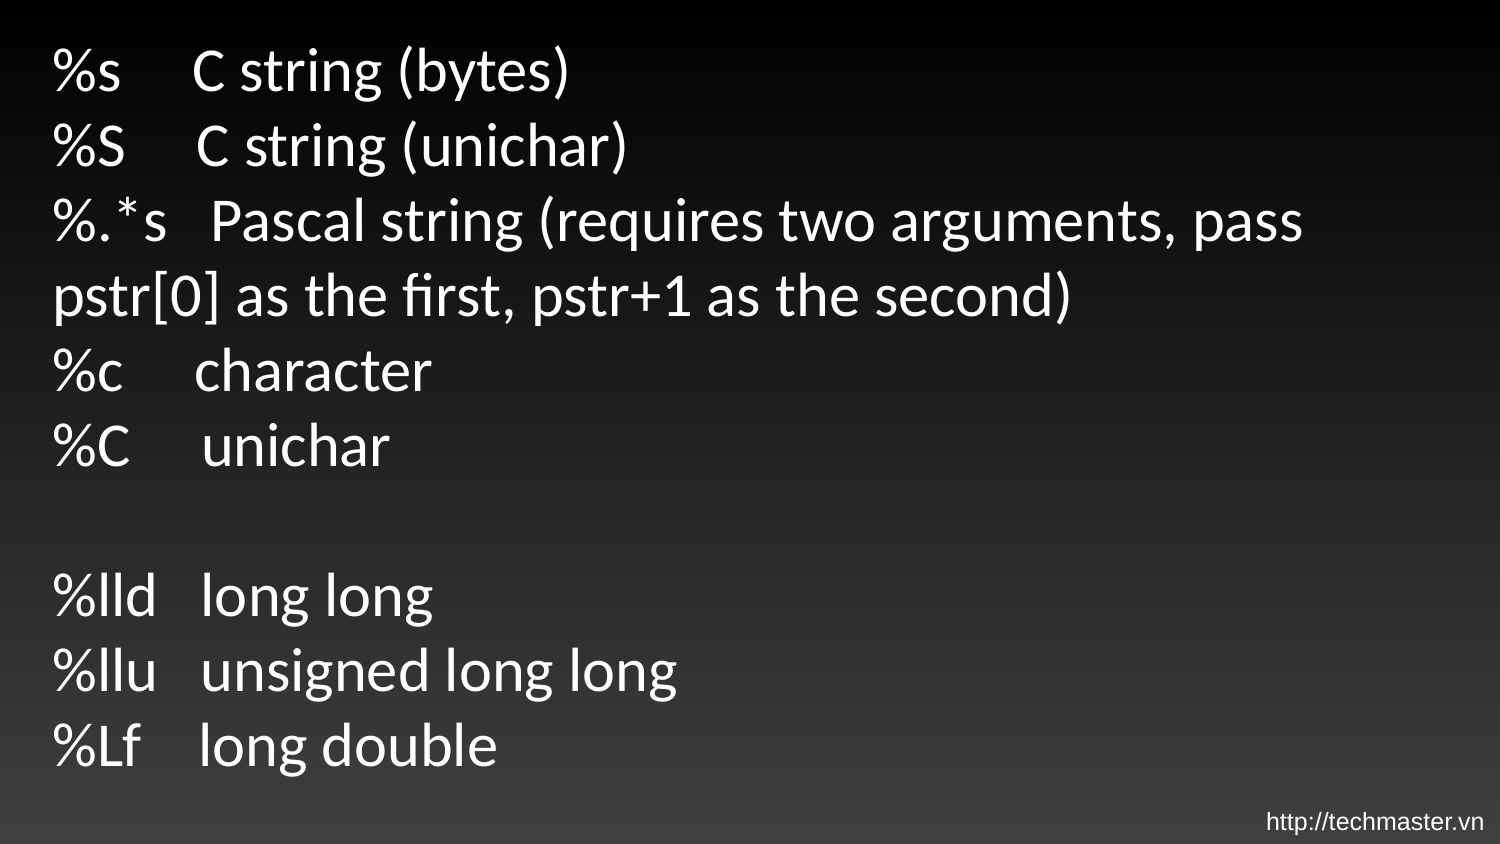

%s     C string (bytes)
%S     C string (unichar)
%.*s   Pascal string (requires two arguments, pass pstr[0] as the first, pstr+1 as the second)
%c     character
%C     unichar

%lld   long long
%llu   unsigned long long
%Lf    long double